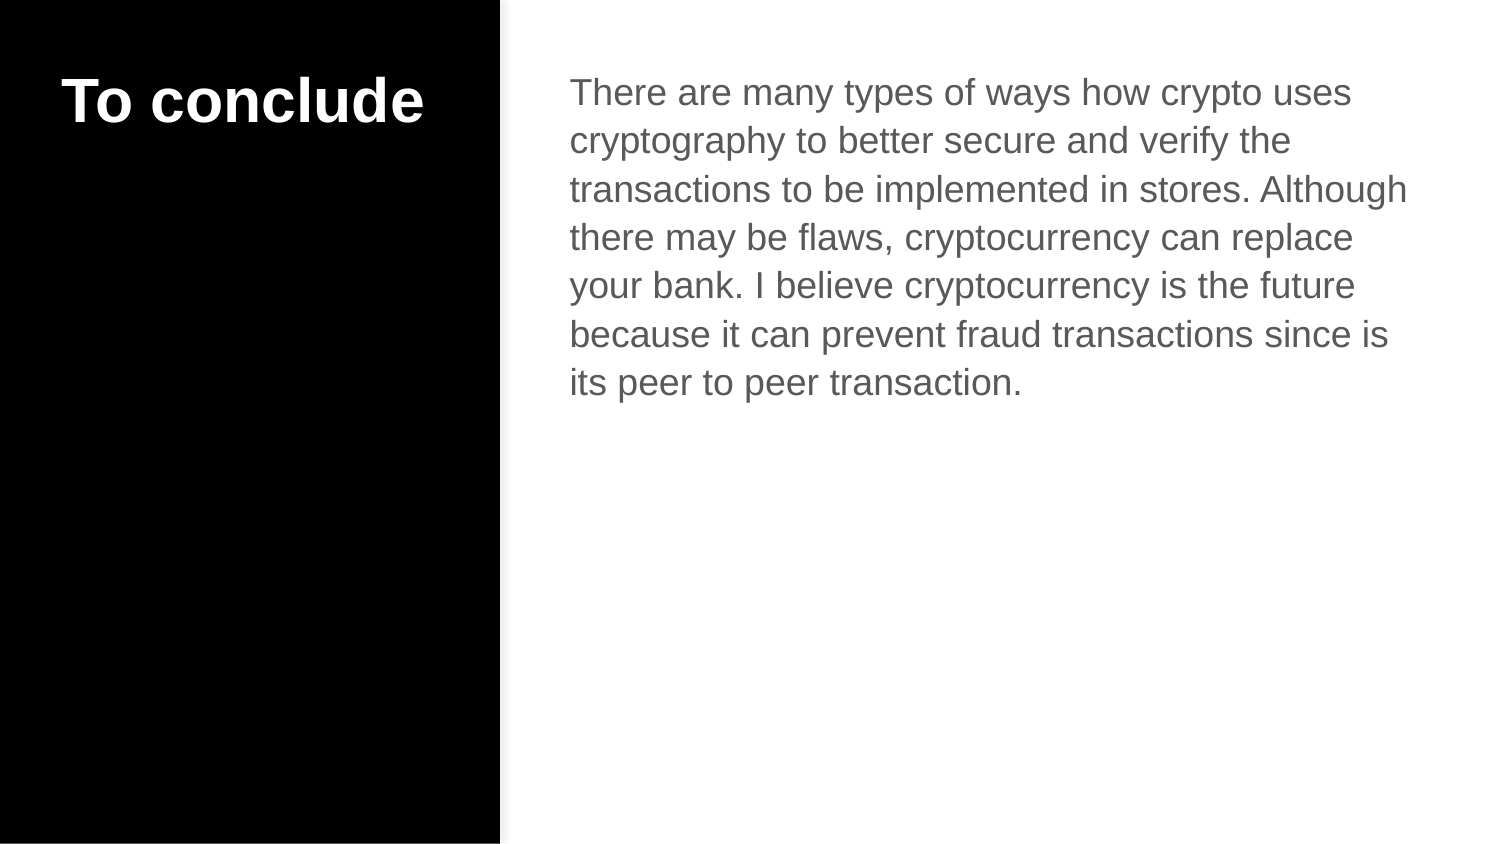

# To conclude
There are many types of ways how crypto uses cryptography to better secure and verify the transactions to be implemented in stores. Although there may be flaws, cryptocurrency can replace your bank. I believe cryptocurrency is the future because it can prevent fraud transactions since is its peer to peer transaction.